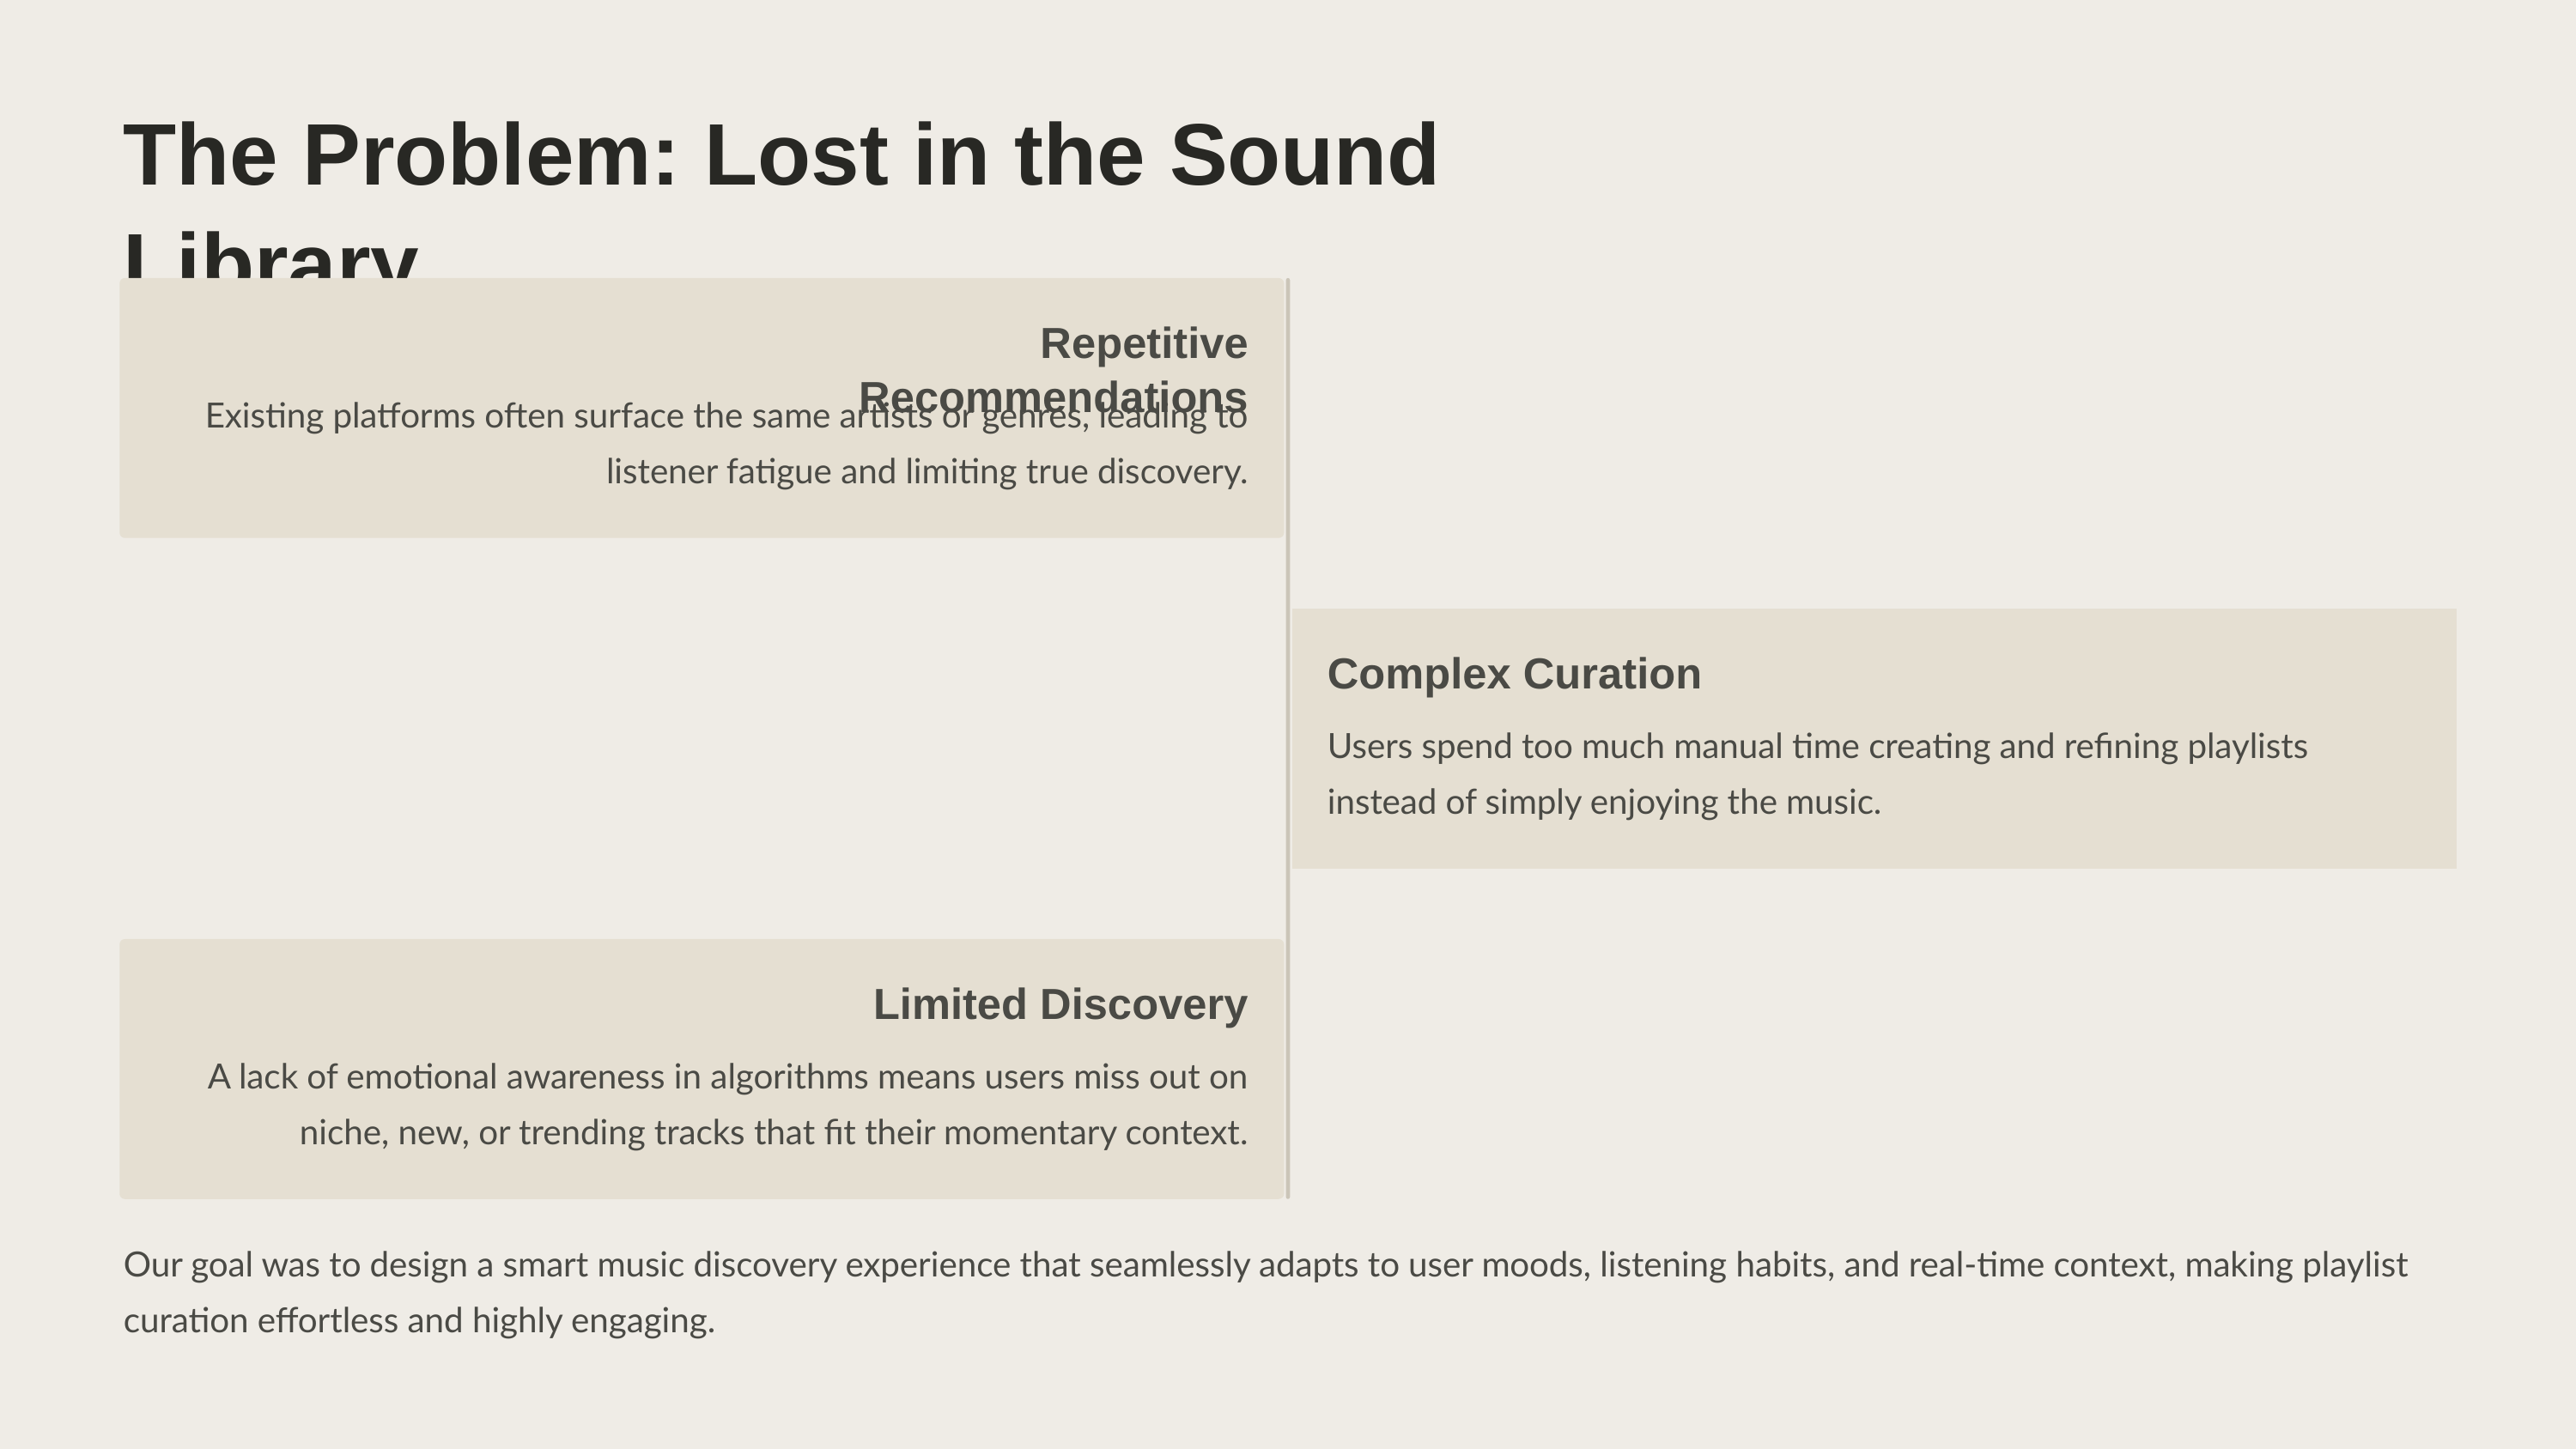

The Problem: Lost in the Sound Library

Repetitive Recommendations
Existing platforms often surface the same artists or genres, leading to listener fatigue and limiting true discovery.

Complex Curation
Users spend too much manual time creating and refining playlists instead of simply enjoying the music.

Limited Discovery
A lack of emotional awareness in algorithms means users miss out on niche, new, or trending tracks that fit their momentary context.
Our goal was to design a smart music discovery experience that seamlessly adapts to user moods, listening habits, and real-time context, making playlist curation effortless and highly engaging.